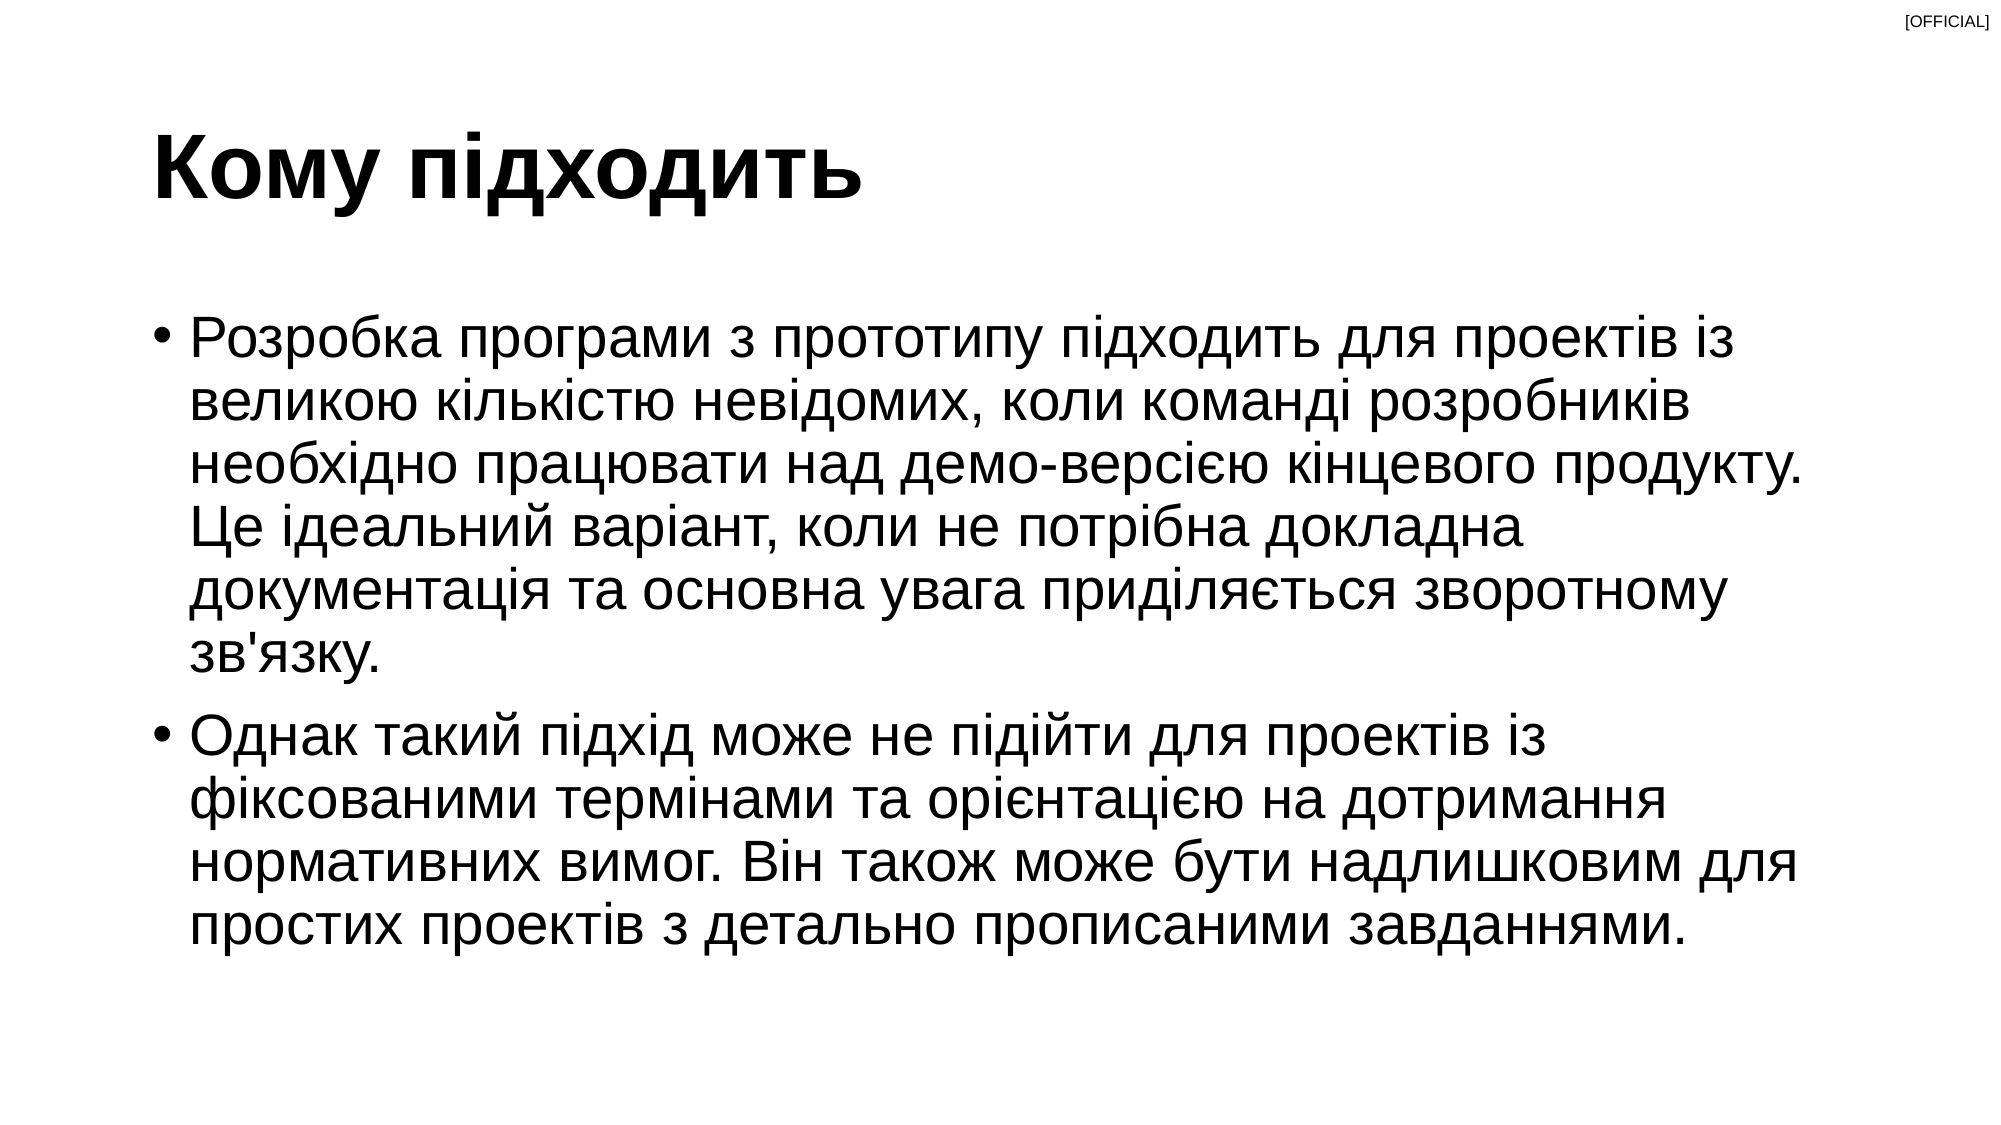

# Кому підходить
Розробка програми з прототипу підходить для проектів із великою кількістю невідомих, коли команді розробників необхідно працювати над демо-версією кінцевого продукту. Це ідеальний варіант, коли не потрібна докладна документація та основна увага приділяється зворотному зв'язку.
Однак такий підхід може не підійти для проектів із фіксованими термінами та орієнтацією на дотримання нормативних вимог. Він також може бути надлишковим для простих проектів з детально прописаними завданнями.